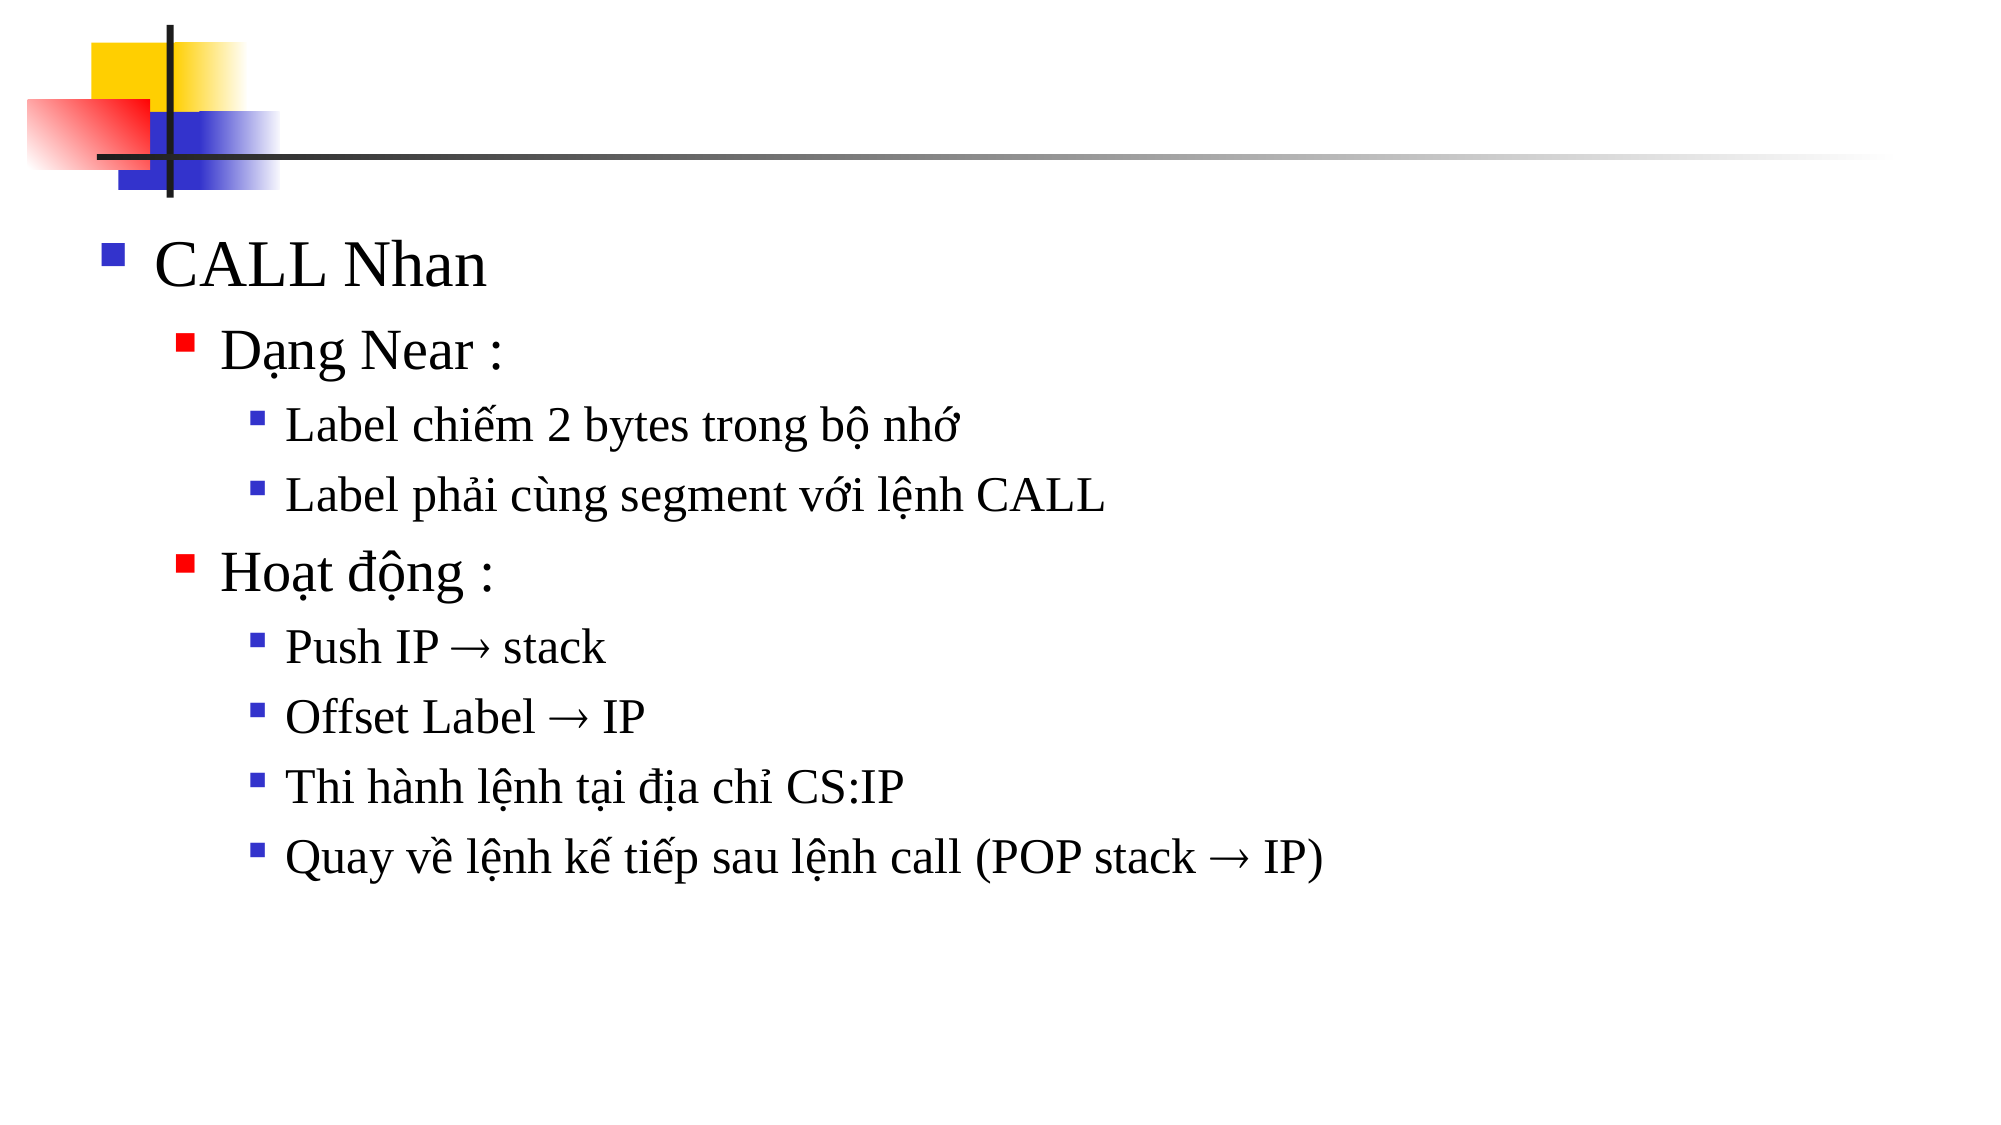

#
CALL Nhan
Dạng Near :
Label chiếm 2 bytes trong bộ nhớ
Label phải cùng segment với lệnh CALL
Hoạt động :
Push IP → stack
Offset Label → IP
Thi hành lệnh tại địa chỉ CS:IP
Quay về lệnh kế tiếp sau lệnh call (POP stack → IP)